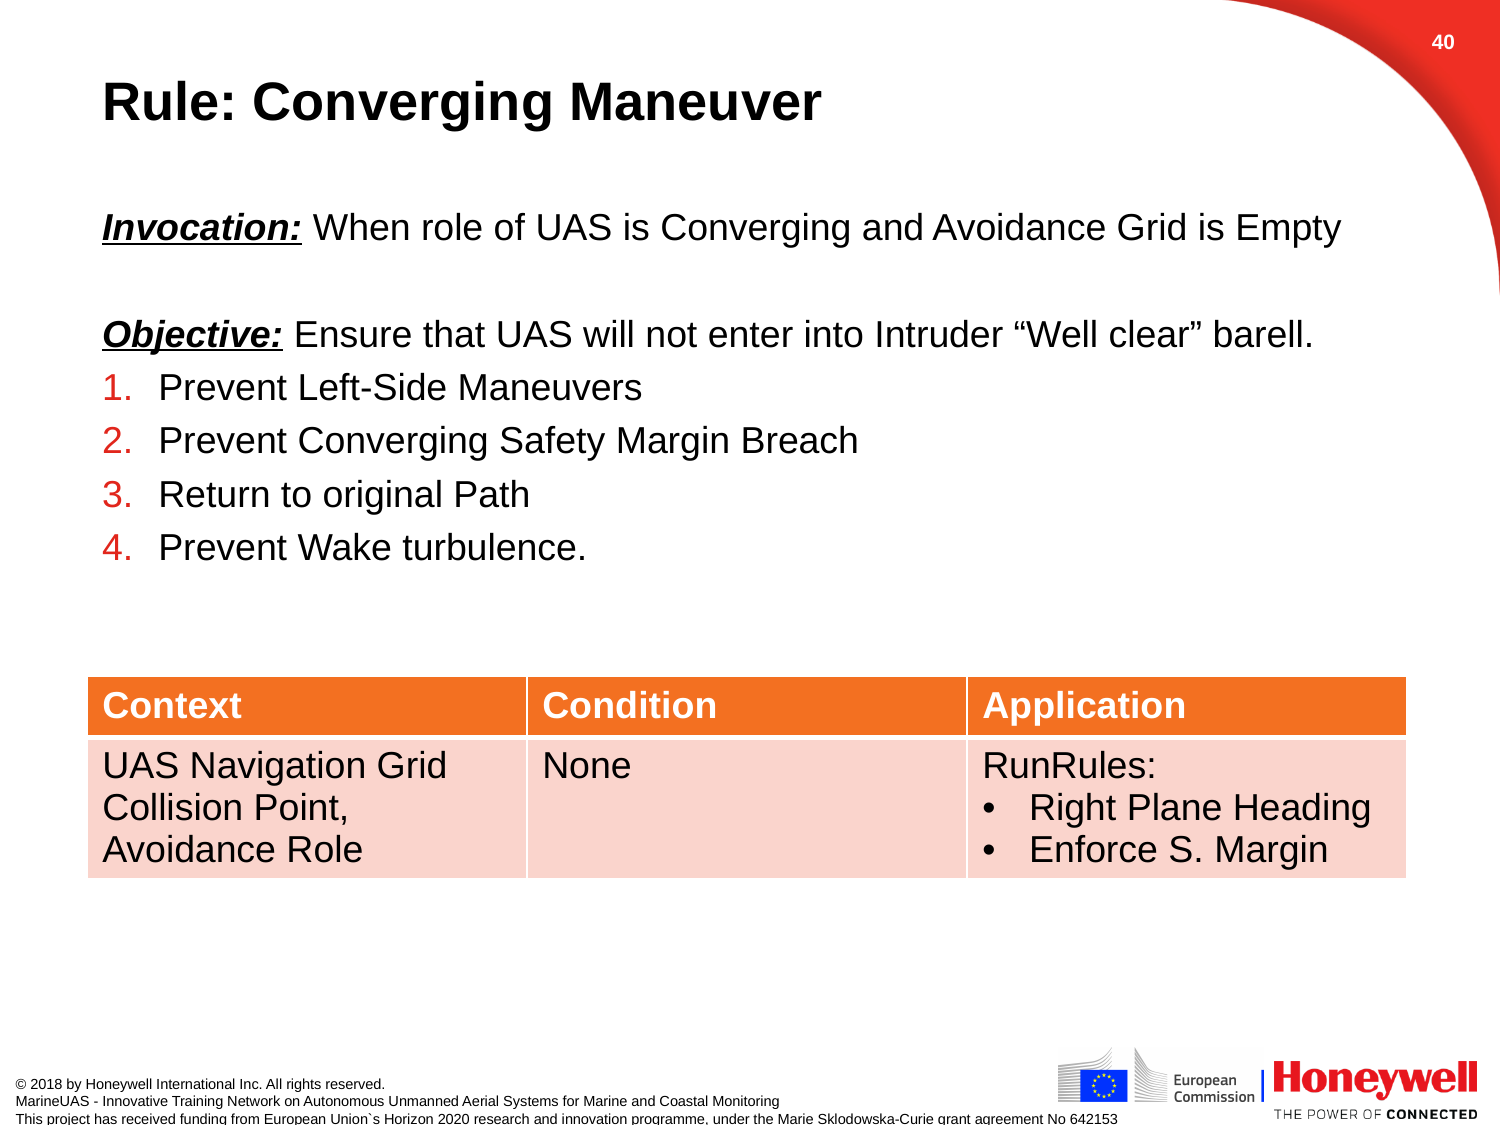

40
# Rule: Converging Maneuver
Invocation: When role of UAS is Converging and Avoidance Grid is Empty

Objective: Ensure that UAS will not enter into Intruder “Well clear” barell.
Prevent Left-Side Maneuvers
Prevent Converging Safety Margin Breach
Return to original Path
Prevent Wake turbulence.
| Context | Condition | Application |
| --- | --- | --- |
| UAS Navigation Grid Collision Point, Avoidance Role | None | RunRules: Right Plane Heading Enforce S. Margin |